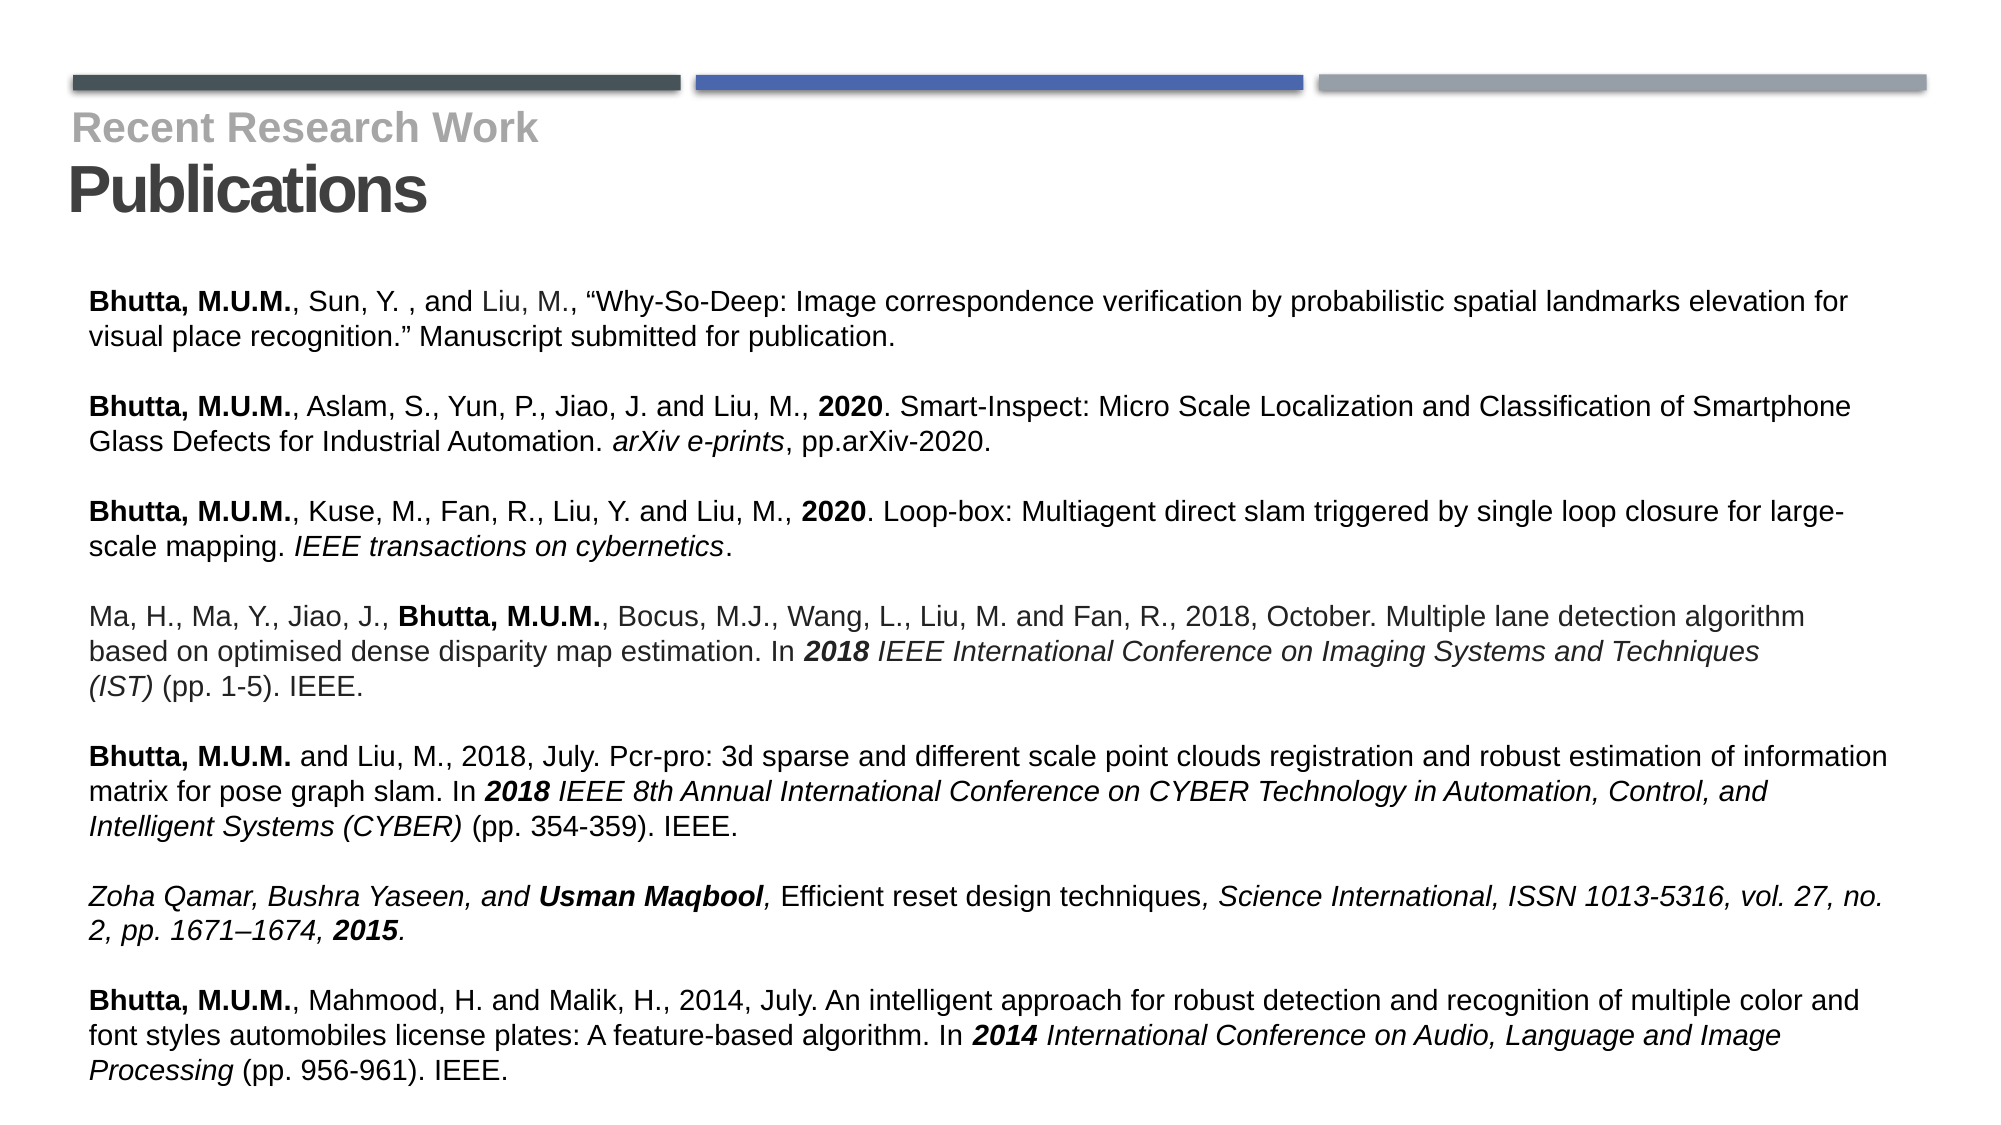

Publications

Recent Research Work
Bhutta, M.U.M., Sun, Y. , and Liu, M., “Why-So-Deep: Image correspondence verification by probabilistic spatial landmarks elevation for visual place recognition.” Manuscript submitted for publication.

Bhutta, M.U.M., Aslam, S., Yun, P., Jiao, J. and Liu, M., 2020. Smart-Inspect: Micro Scale Localization and Classification of Smartphone Glass Defects for Industrial Automation. arXiv e-prints, pp.arXiv-2020.

Bhutta, M.U.M., Kuse, M., Fan, R., Liu, Y. and Liu, M., 2020. Loop-box: Multiagent direct slam triggered by single loop closure for large-scale mapping. IEEE transactions on cybernetics.

Ma, H., Ma, Y., Jiao, J., Bhutta, M.U.M., Bocus, M.J., Wang, L., Liu, M. and Fan, R., 2018, October. Multiple lane detection algorithm based on optimised dense disparity map estimation. In 2018 IEEE International Conference on Imaging Systems and Techniques (IST) (pp. 1-5). IEEE.

Bhutta, M.U.M. and Liu, M., 2018, July. Pcr-pro: 3d sparse and different scale point clouds registration and robust estimation of information matrix for pose graph slam. In 2018 IEEE 8th Annual International Conference on CYBER Technology in Automation, Control, and Intelligent Systems (CYBER) (pp. 354-359). IEEE.

Zoha Qamar, Bushra Yaseen, and Usman Maqbool, Efficient reset design techniques, Science International, ISSN 1013-5316, vol. 27, no. 2, pp. 1671–1674, 2015.

Bhutta, M.U.M., Mahmood, H. and Malik, H., 2014, July. An intelligent approach for robust detection and recognition of multiple color and font styles automobiles license plates: A feature-based algorithm. In 2014 International Conference on Audio, Language and Image Processing (pp. 956-961). IEEE.